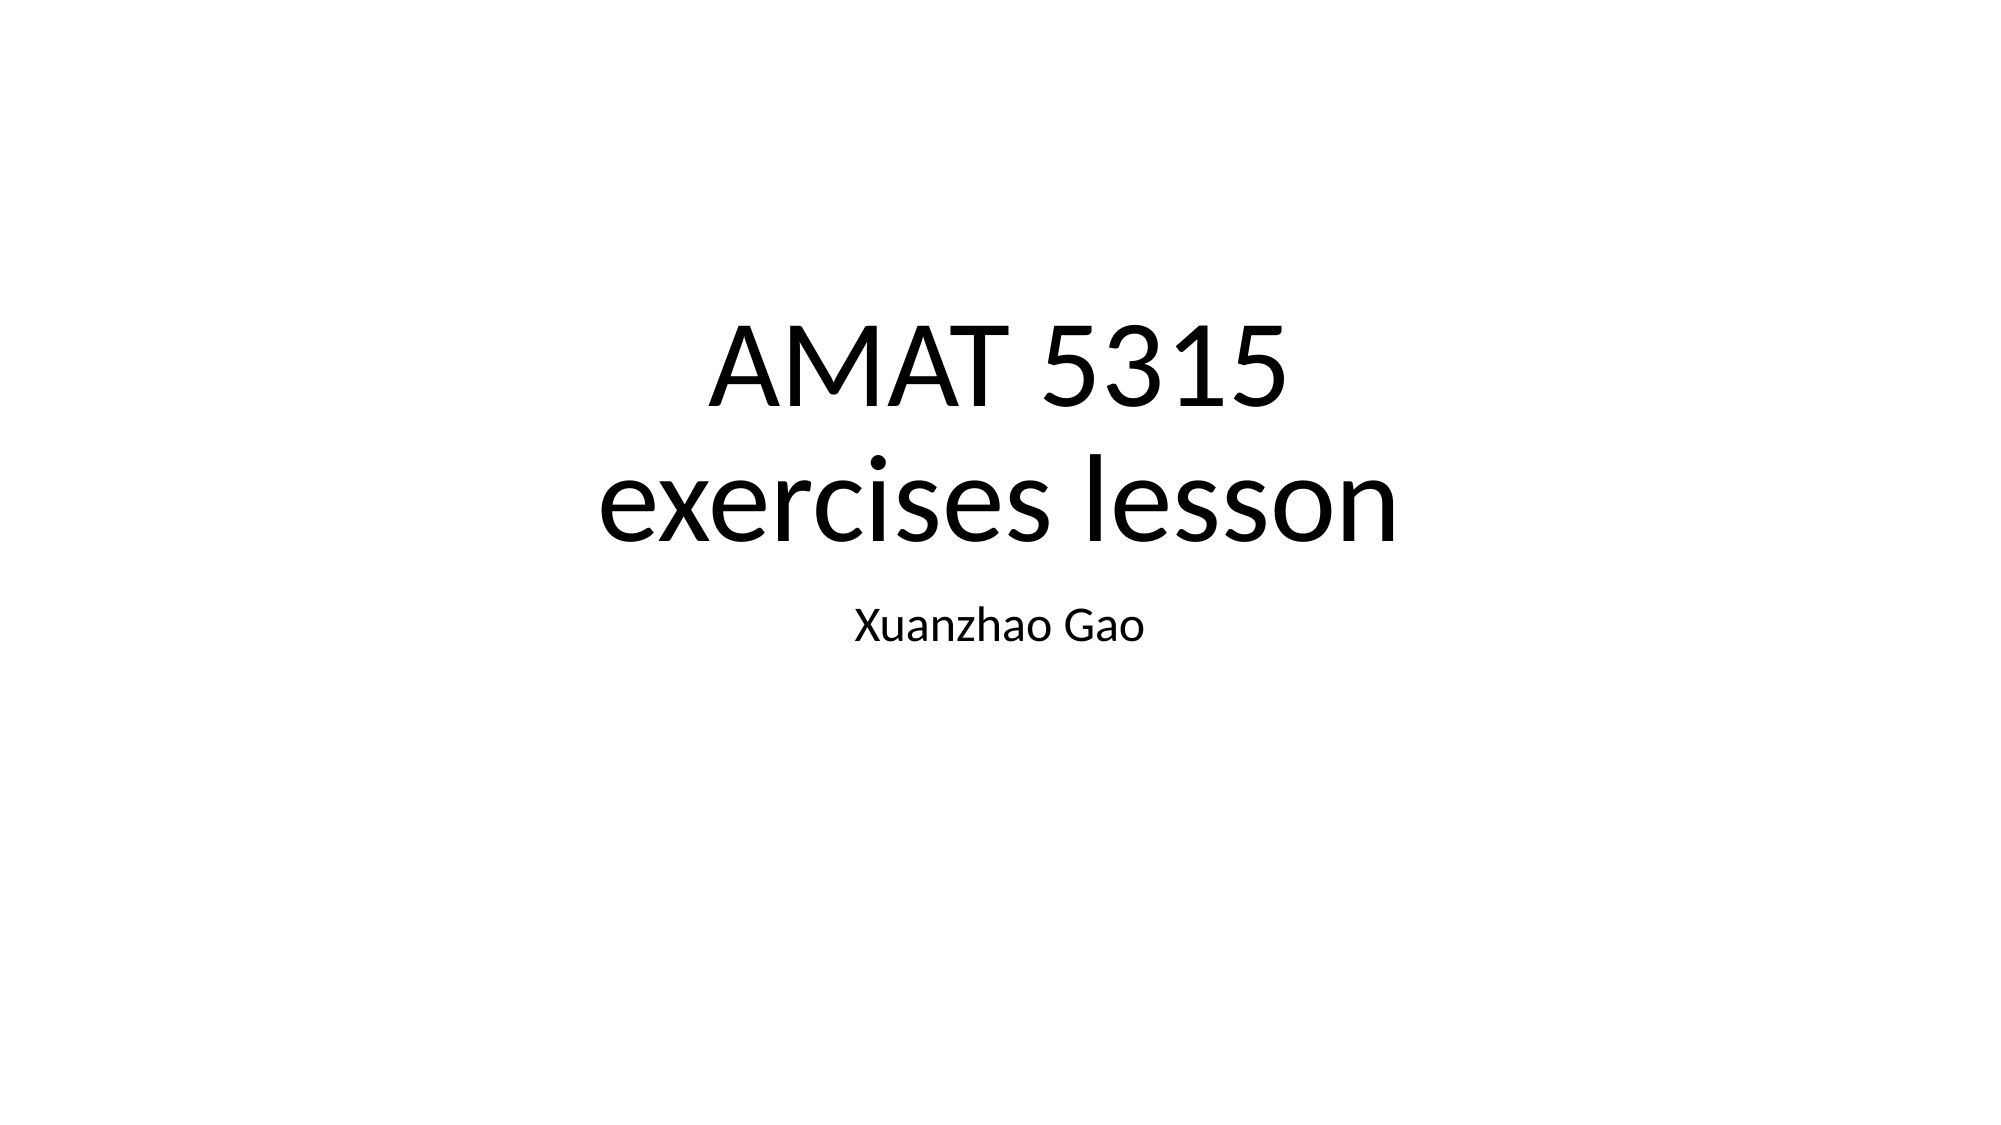

# AMAT 5315 exercises lesson
Xuanzhao Gao